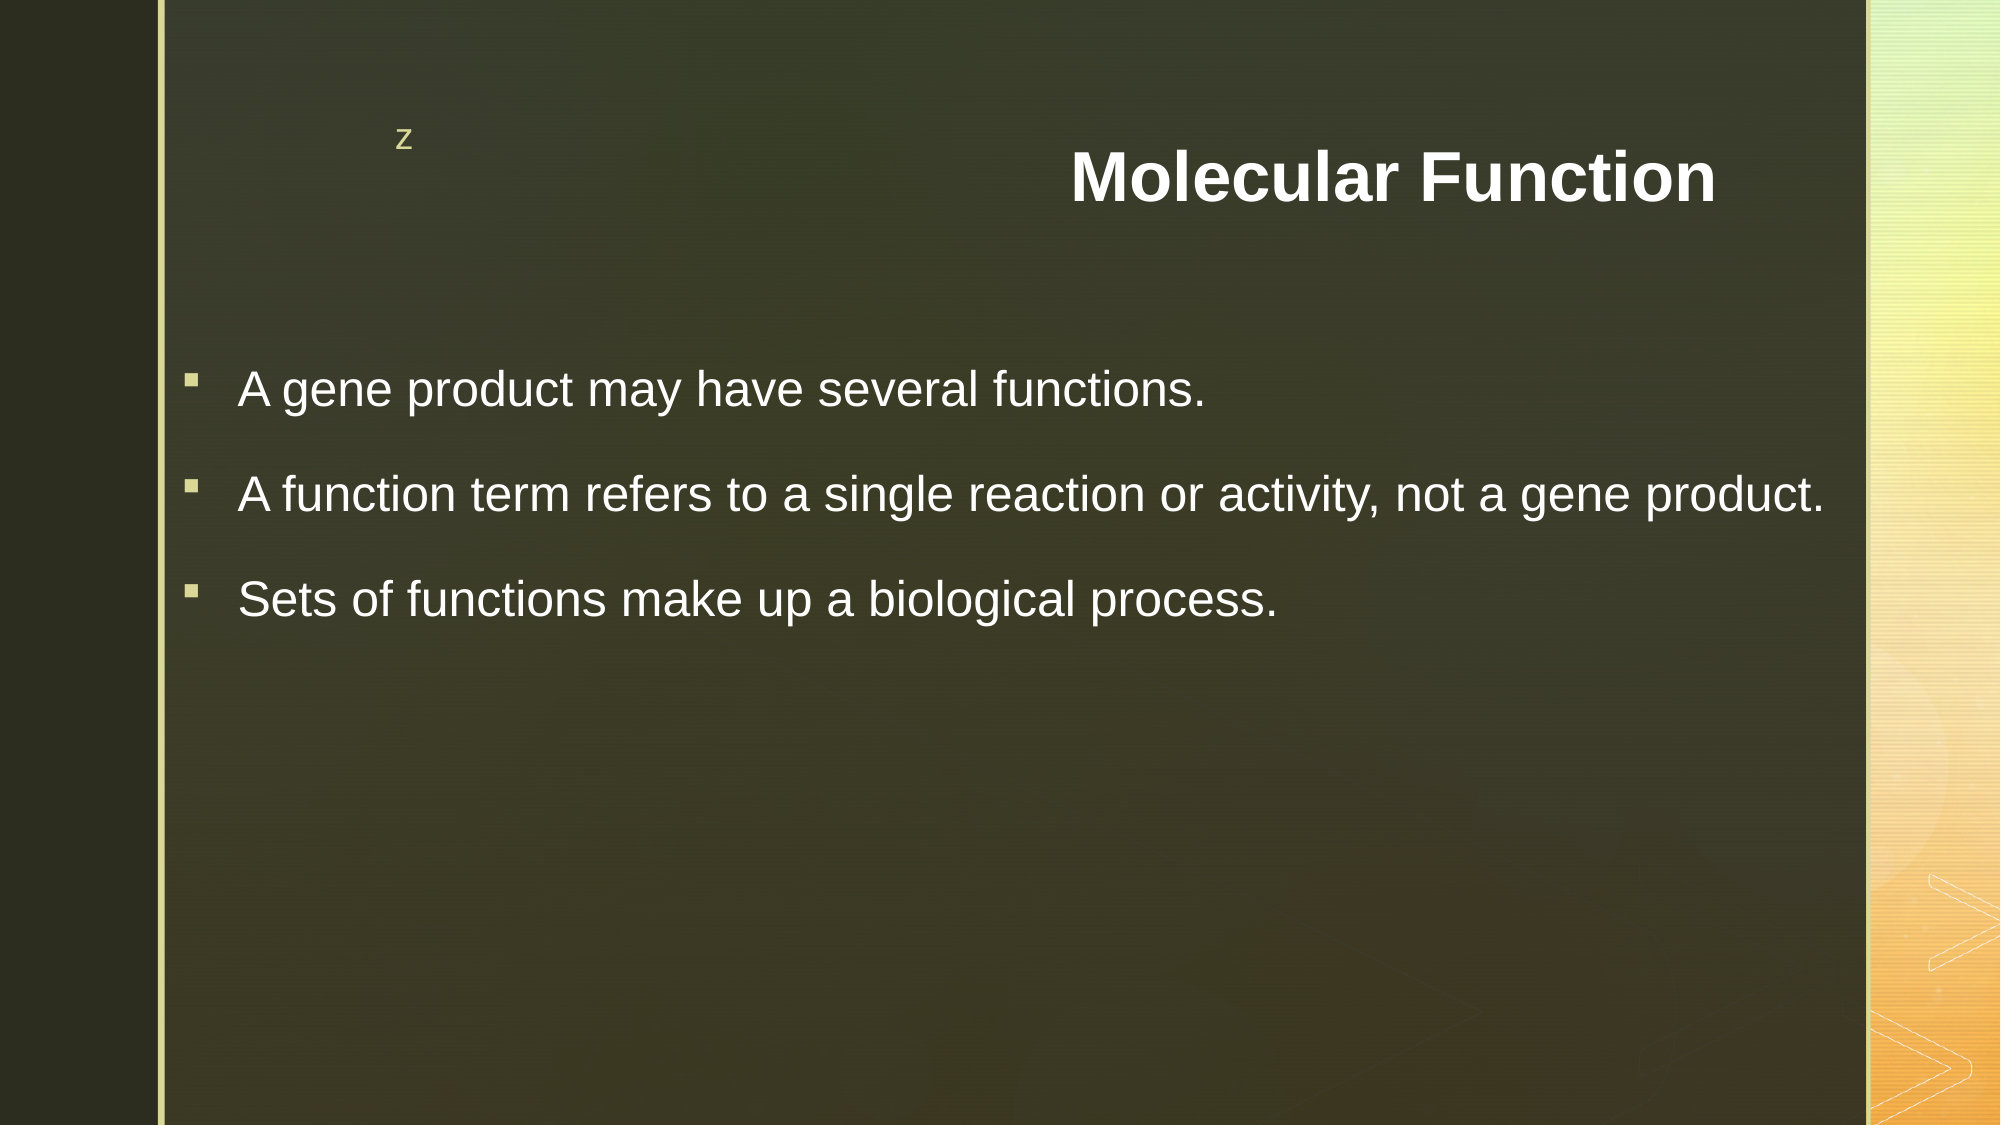

# Molecular Function
A gene product may have several functions.
A function term refers to a single reaction or activity, not a gene product.
Sets of functions make up a biological process.